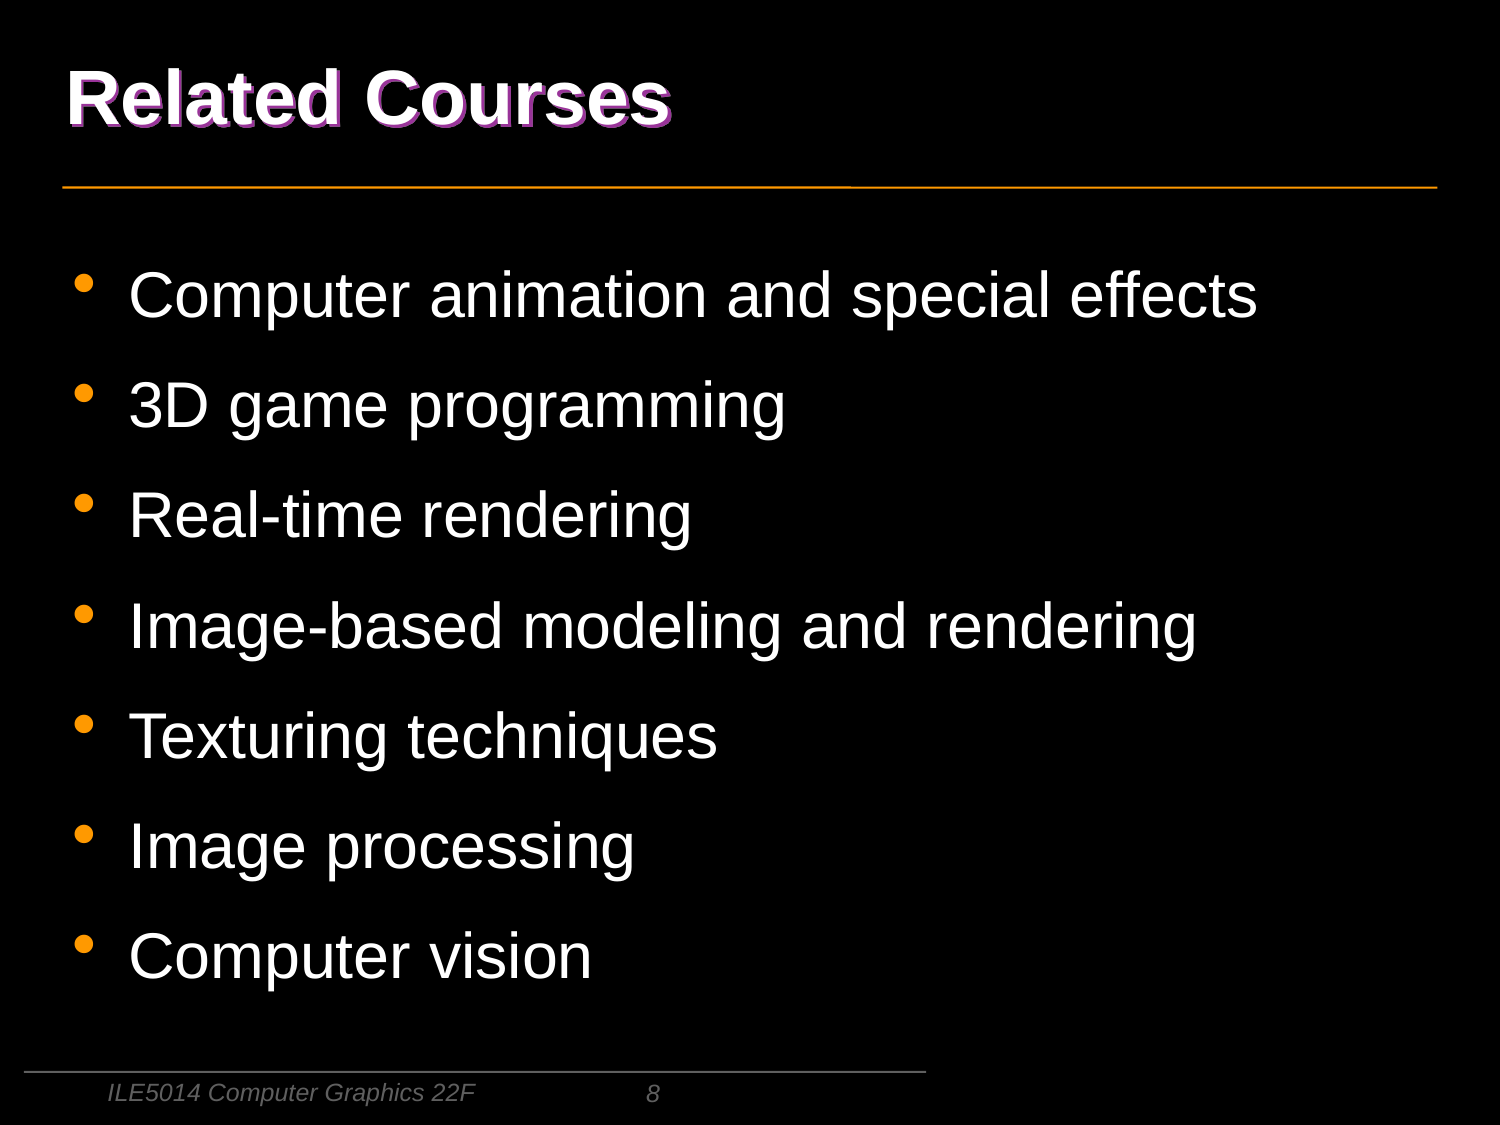

# Related Courses
Computer animation and special effects
3D game programming
Real-time rendering
Image-based modeling and rendering
Texturing techniques
Image processing
Computer vision
ILE5014 Computer Graphics 22F
8